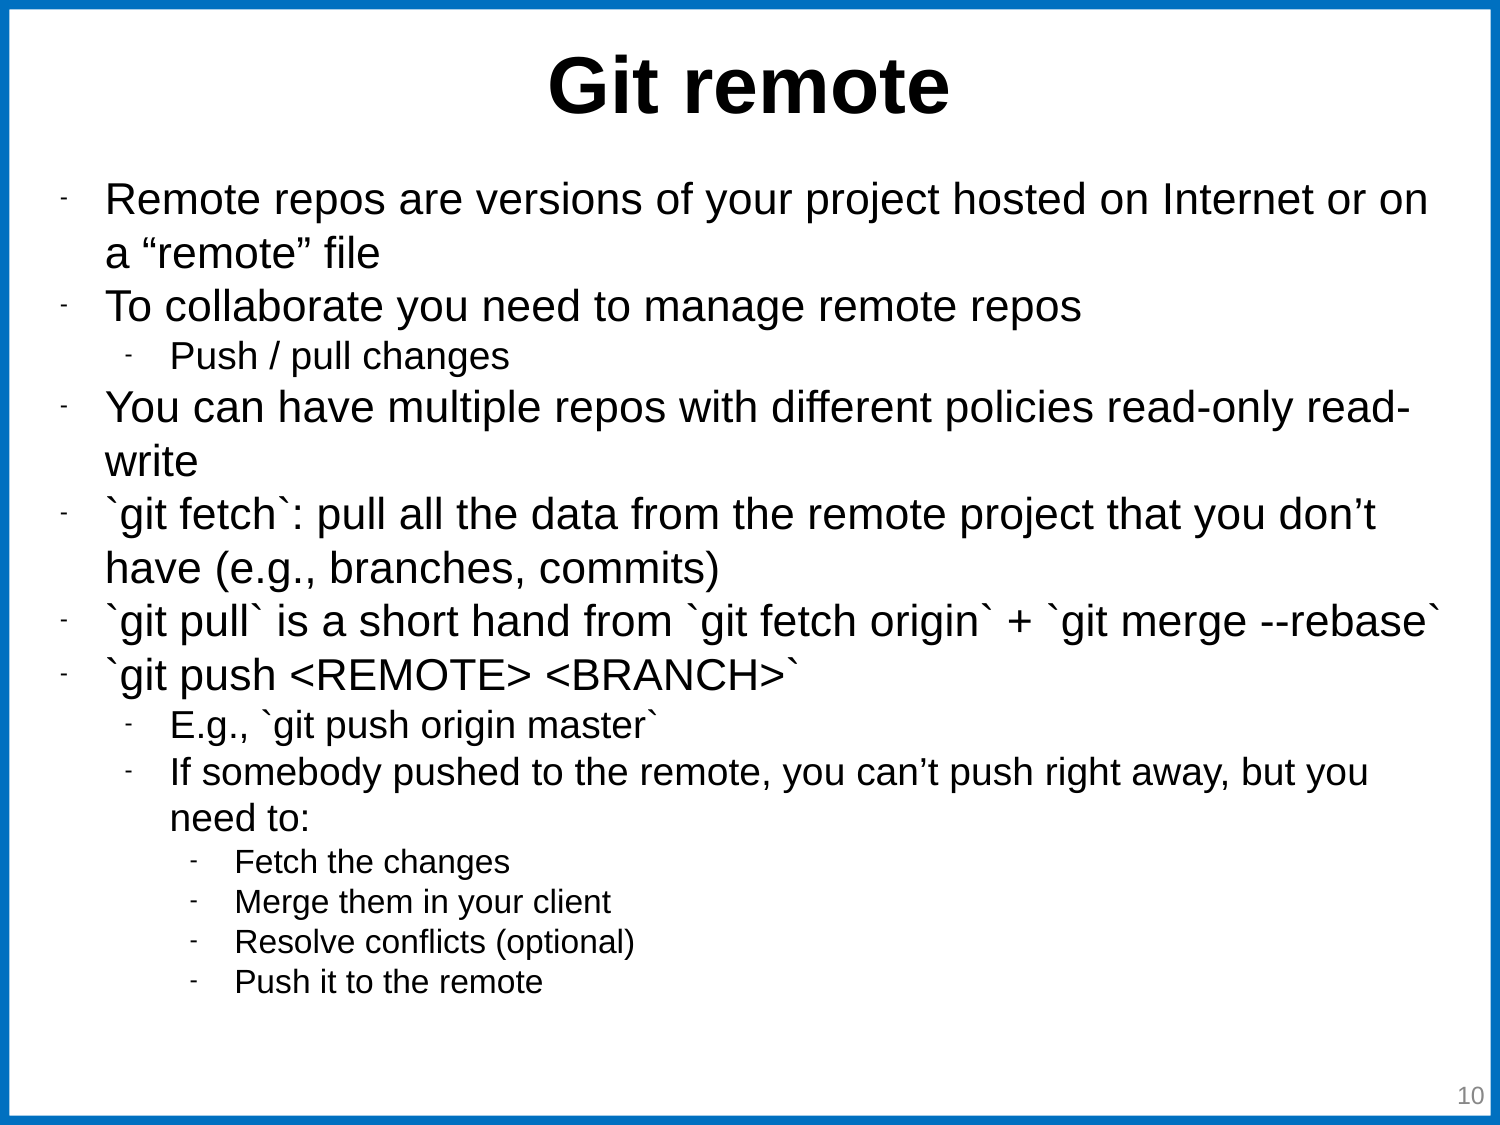

# Git remote
Remote repos are versions of your project hosted on Internet or on a “remote” file
To collaborate you need to manage remote repos
Push / pull changes
You can have multiple repos with different policies read-only read-write
`git fetch`: pull all the data from the remote project that you don’t have (e.g., branches, commits)
`git pull` is a short hand from `git fetch origin` + `git merge --rebase`
`git push <REMOTE> <BRANCH>`
E.g., `git push origin master`
If somebody pushed to the remote, you can’t push right away, but you need to:
Fetch the changes
Merge them in your client
Resolve conflicts (optional)
Push it to the remote
10